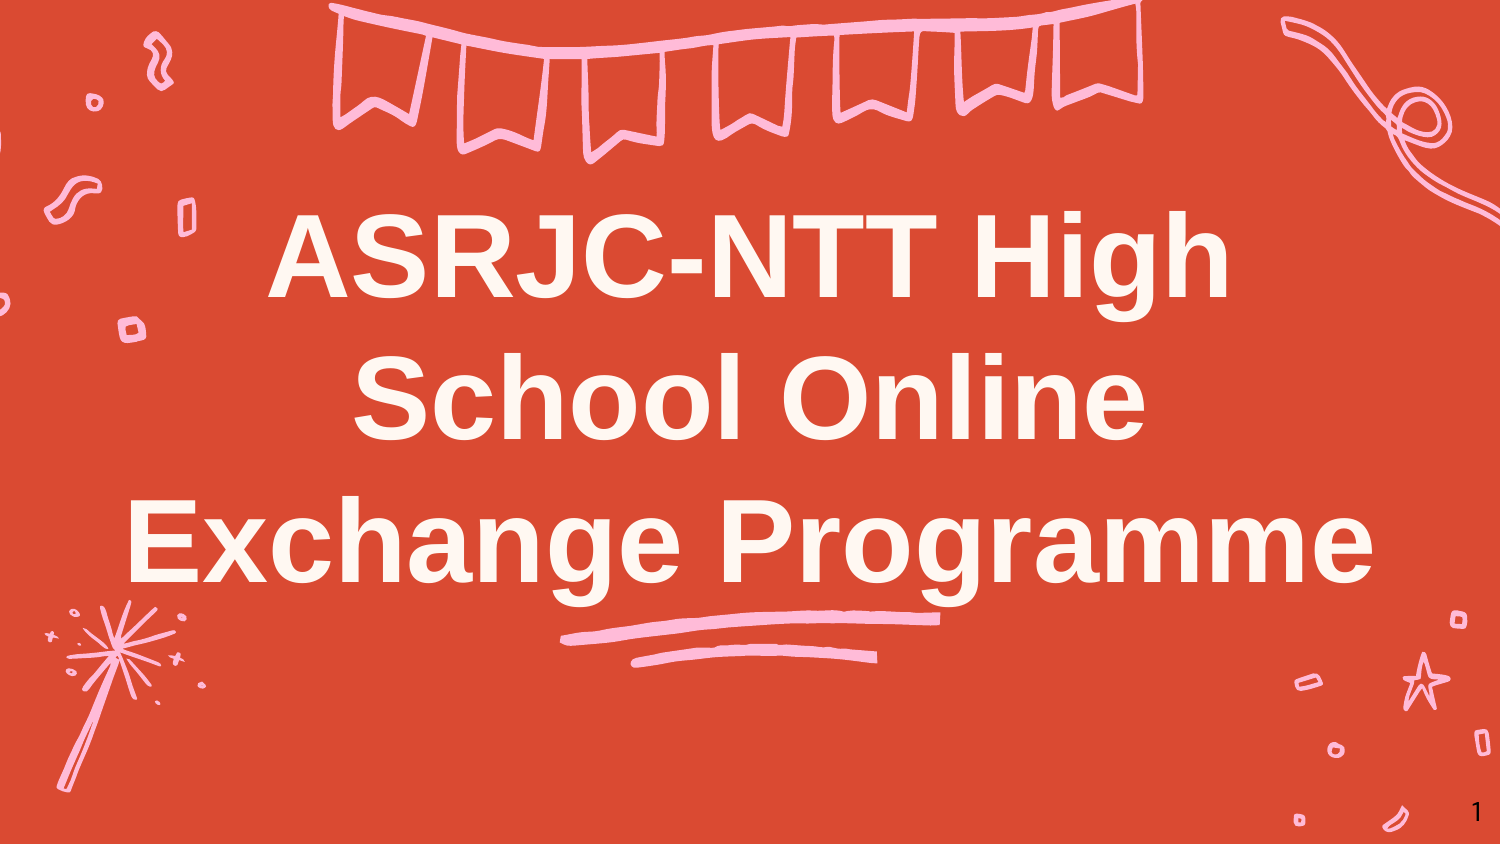

ASRJC-NTT High School Online Exchange Programme

1